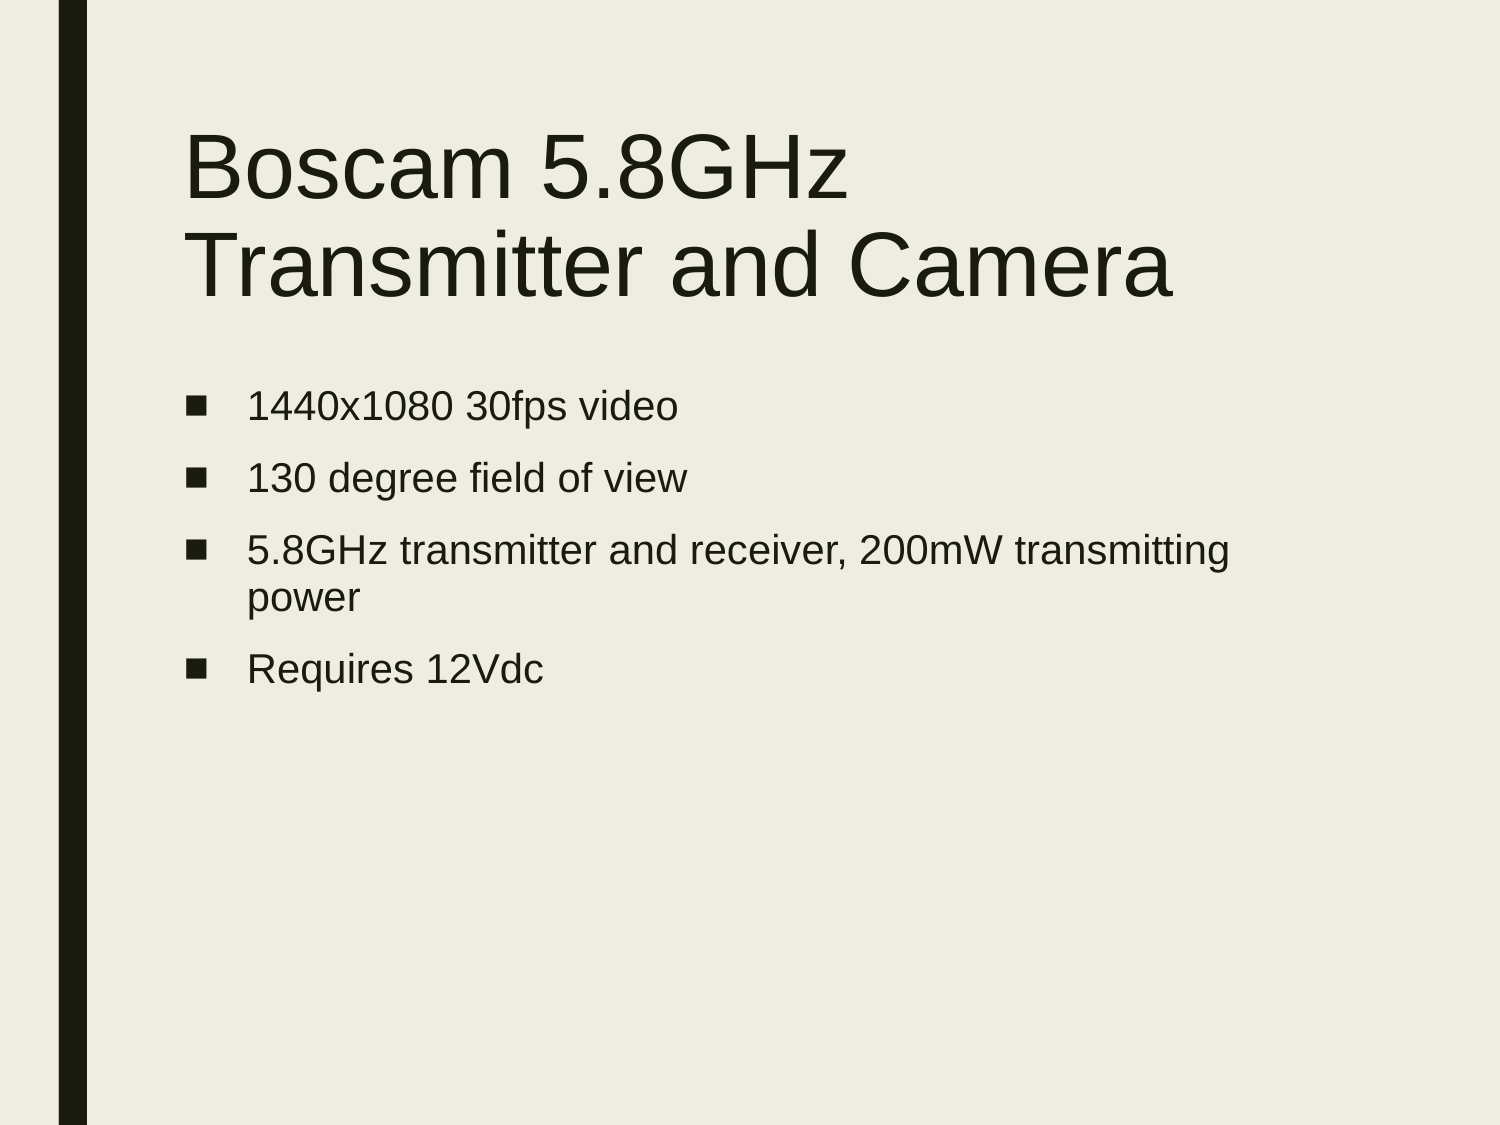

# Boscam 5.8GHz Transmitter and Camera
1440x1080 30fps video
130 degree field of view
5.8GHz transmitter and receiver, 200mW transmitting power
Requires 12Vdc